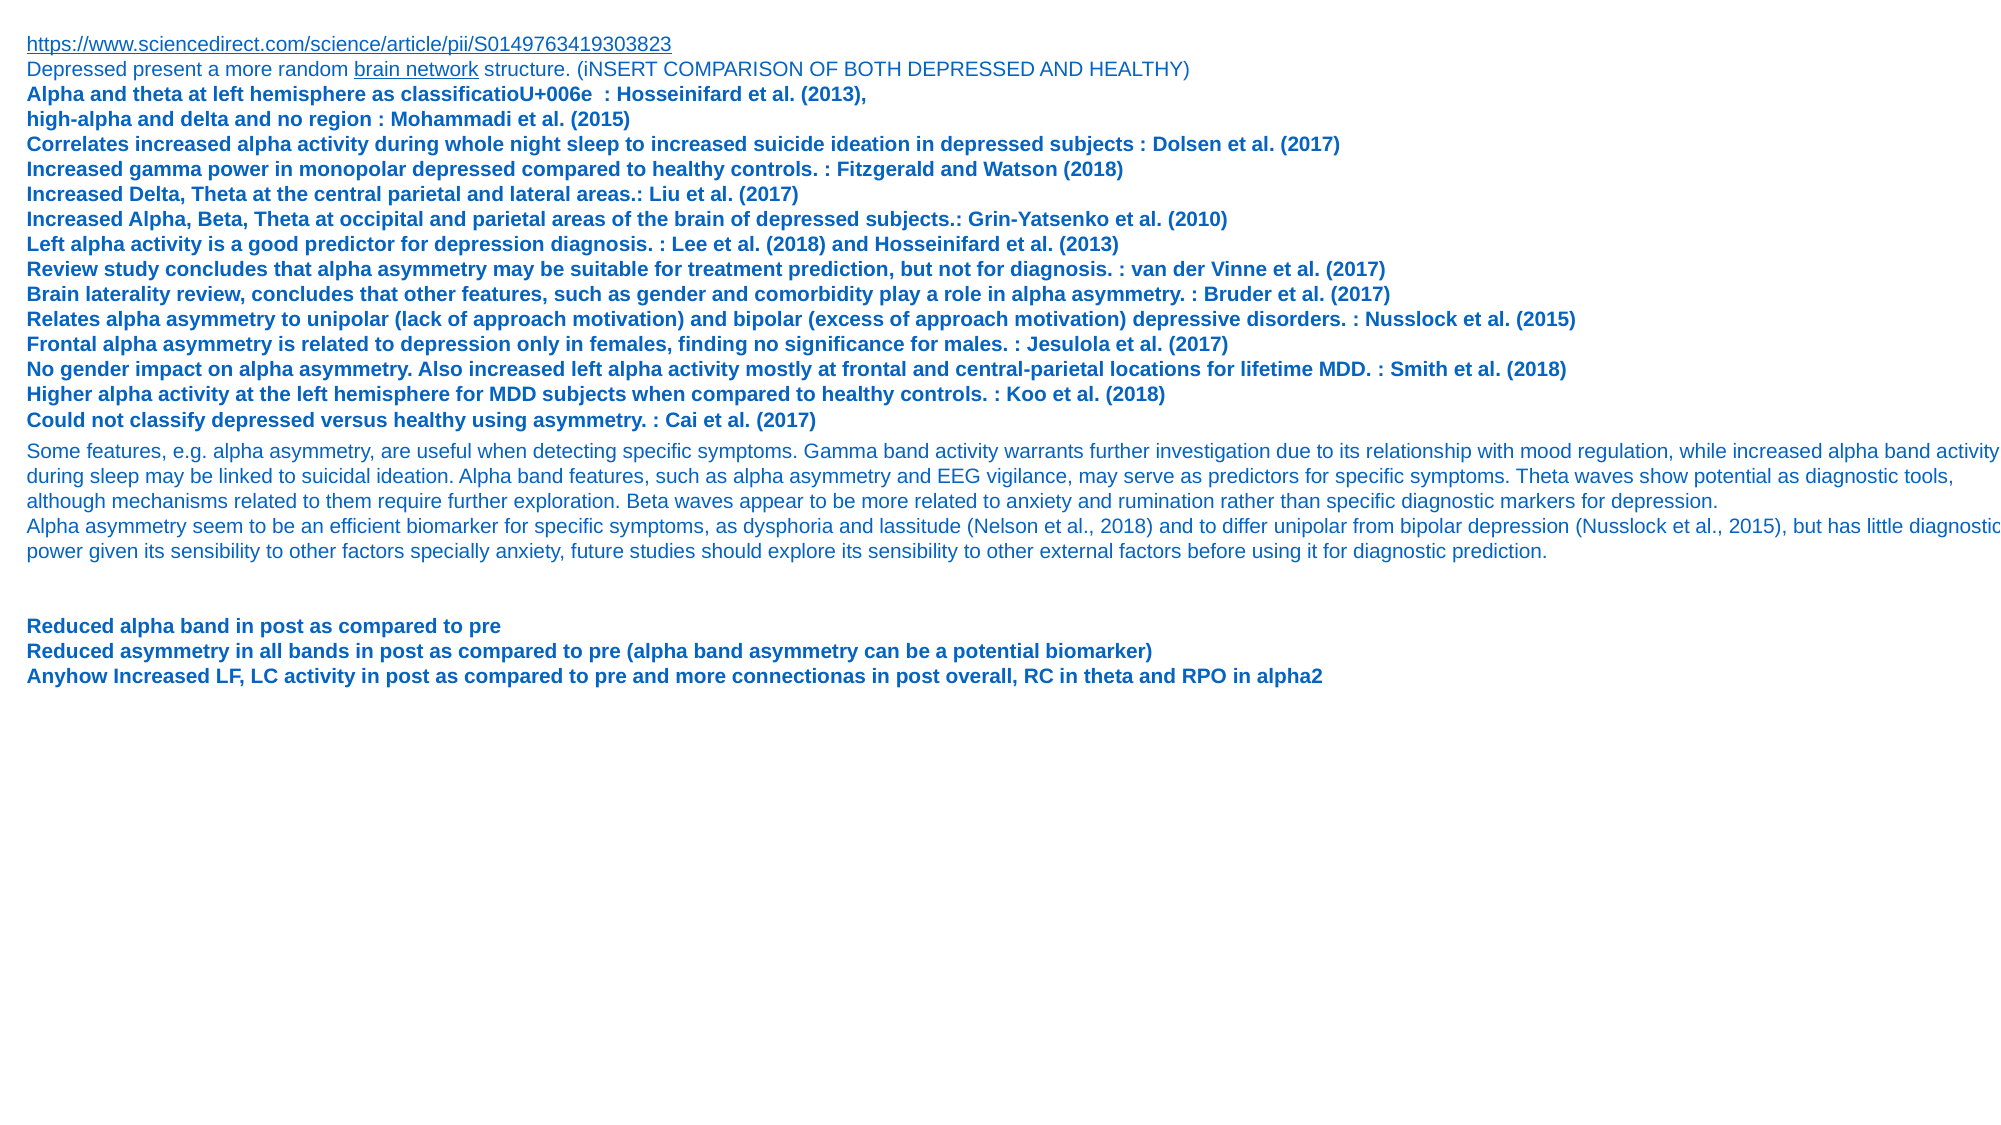

https://www.sciencedirect.com/science/article/pii/S0149763419303823
Depressed present a more random brain network structure. (iNSERT COMPARISON OF BOTH DEPRESSED AND HEALTHY)
Alpha and theta at left hemisphere as classificatioU+006e  : Hosseinifard et al. (2013),
high-alpha and delta and no region : Mohammadi et al. (2015)
Correlates increased alpha activity during whole night sleep to increased suicide ideation in depressed subjects : Dolsen et al. (2017)
Increased gamma power in monopolar depressed compared to healthy controls. : Fitzgerald and Watson (2018)
Increased Delta, Theta at the central parietal and lateral areas.: Liu et al. (2017)
Increased Alpha, Beta, Theta at occipital and parietal areas of the brain of depressed subjects.: Grin-Yatsenko et al. (2010)
Left alpha activity is a good predictor for depression diagnosis. : Lee et al. (2018) and Hosseinifard et al. (2013)
Review study concludes that alpha asymmetry may be suitable for treatment prediction, but not for diagnosis. : van der Vinne et al. (2017)
Brain laterality review, concludes that other features, such as gender and comorbidity play a role in alpha asymmetry. : Bruder et al. (2017)
Relates alpha asymmetry to unipolar (lack of approach motivation) and bipolar (excess of approach motivation) depressive disorders. : Nusslock et al. (2015)
Frontal alpha asymmetry is related to depression only in females, finding no significance for males. : Jesulola et al. (2017)
No gender impact on alpha asymmetry. Also increased left alpha activity mostly at frontal and central-parietal locations for lifetime MDD. : Smith et al. (2018)
Higher alpha activity at the left hemisphere for MDD subjects when compared to healthy controls. : Koo et al. (2018)
Could not classify depressed versus healthy using asymmetry. : Cai et al. (2017)
Some features, e.g. alpha asymmetry, are useful when detecting specific symptoms. Gamma band activity warrants further investigation due to its relationship with mood regulation, while increased alpha band activity during sleep may be linked to suicidal ideation. Alpha band features, such as alpha asymmetry and EEG vigilance, may serve as predictors for specific symptoms. Theta waves show potential as diagnostic tools, although mechanisms related to them require further exploration. Beta waves appear to be more related to anxiety and rumination rather than specific diagnostic markers for depression.
Alpha asymmetry seem to be an efficient biomarker for specific symptoms, as dysphoria and lassitude (Nelson et al., 2018) and to differ unipolar from bipolar depression (Nusslock et al., 2015), but has little diagnostic power given its sensibility to other factors specially anxiety, future studies should explore its sensibility to other external factors before using it for diagnostic prediction.

Reduced alpha band in post as compared to pre
Reduced asymmetry in all bands in post as compared to pre (alpha band asymmetry can be a potential biomarker)
Anyhow Increased LF, LC activity in post as compared to pre and more connectionas in post overall, RC in theta and RPO in alpha2